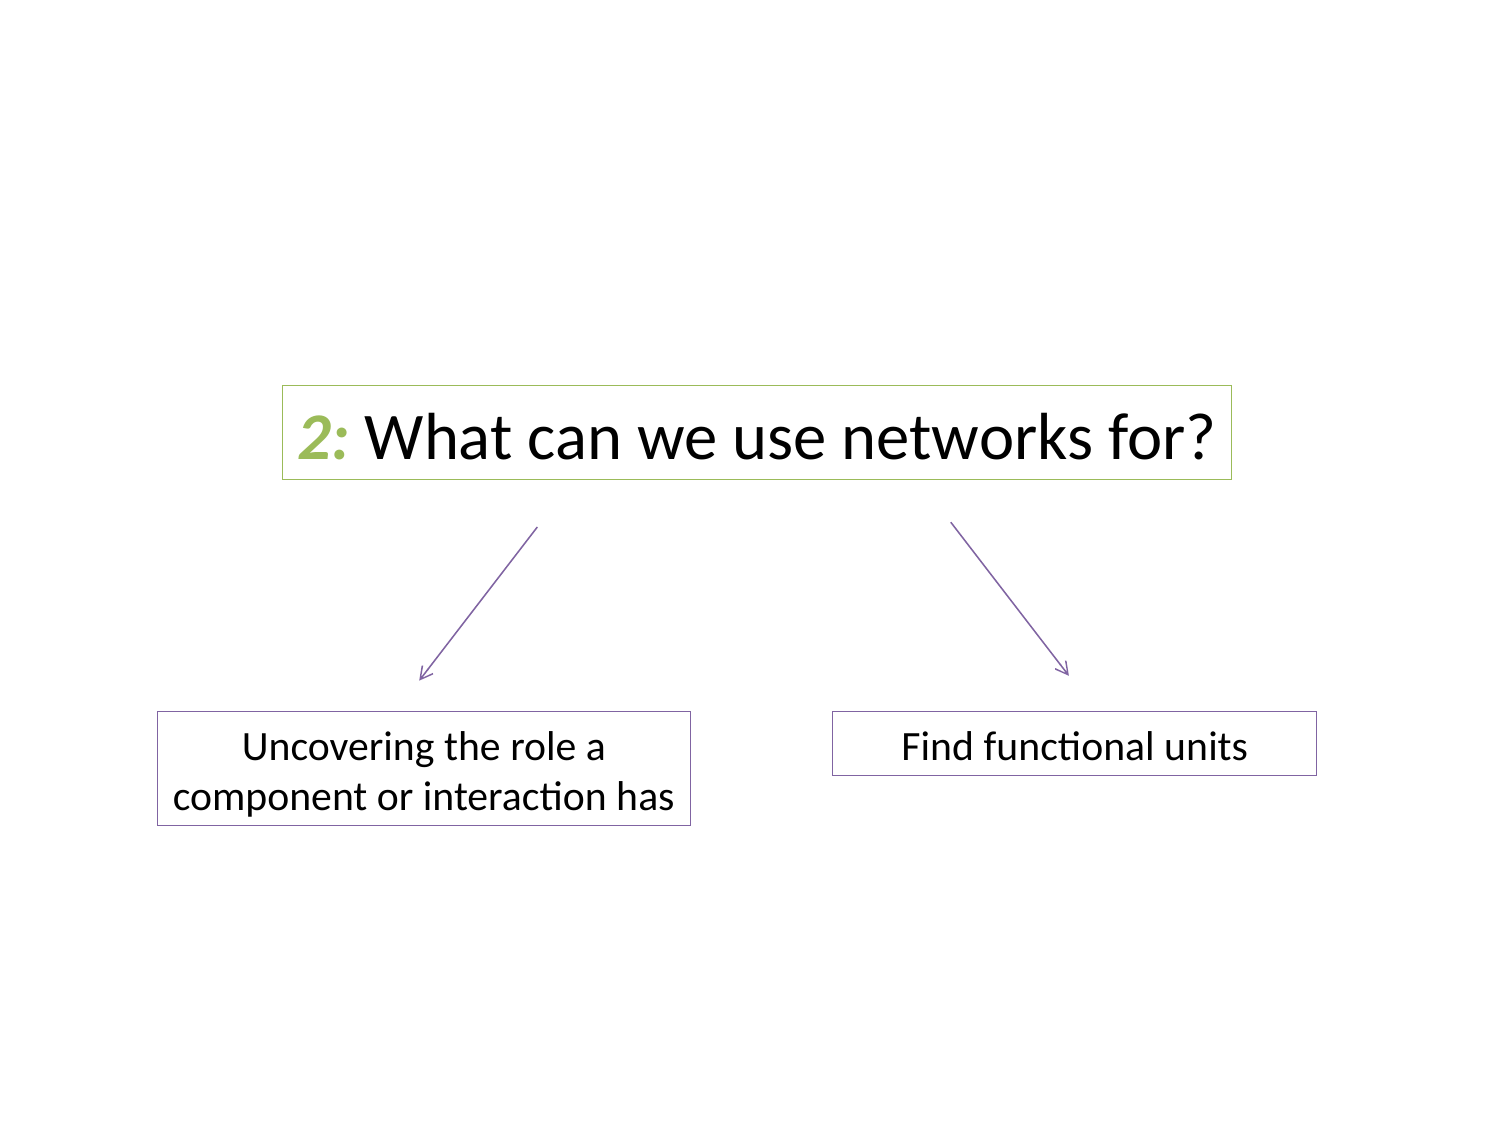

2: What can we use networks for?
Uncovering the role a component or interaction has
Find functional units